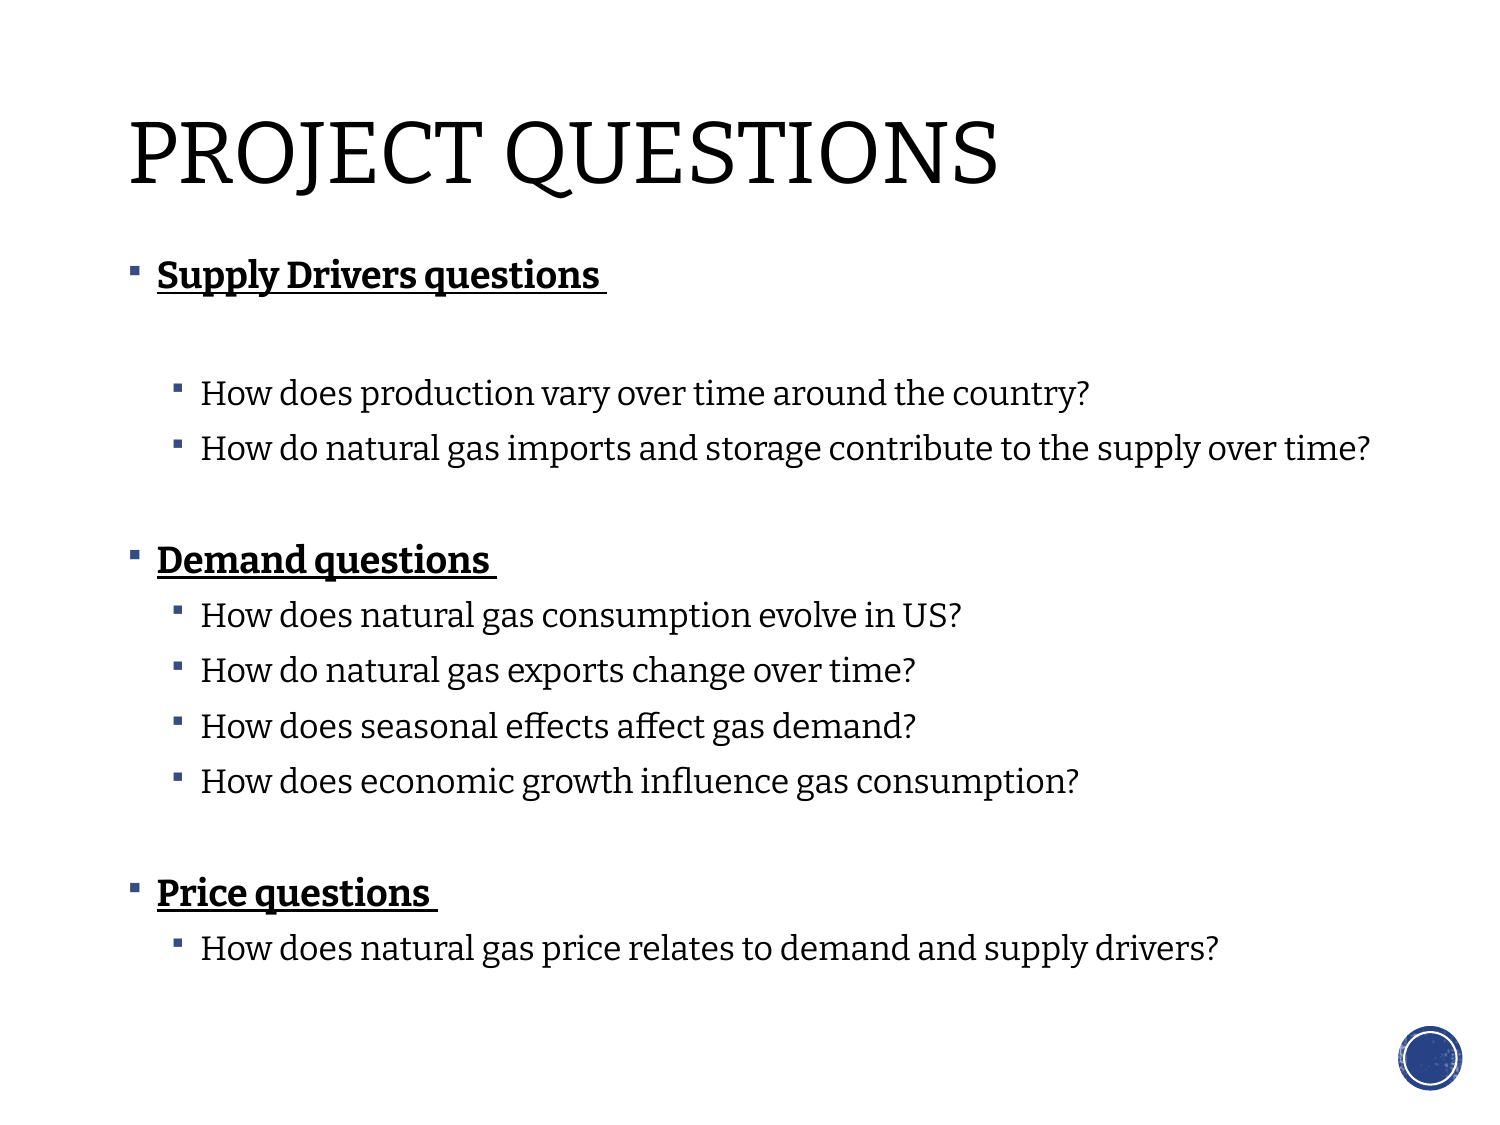

# Project Questions
Supply Drivers questions

How does production vary over time around the country?
How do natural gas imports and storage contribute to the supply over time?

Demand questions
How does natural gas consumption evolve in US?
How do natural gas exports change over time?
How does seasonal effects affect gas demand?
How does economic growth influence gas consumption?

Price questions
How does natural gas price relates to demand and supply drivers?